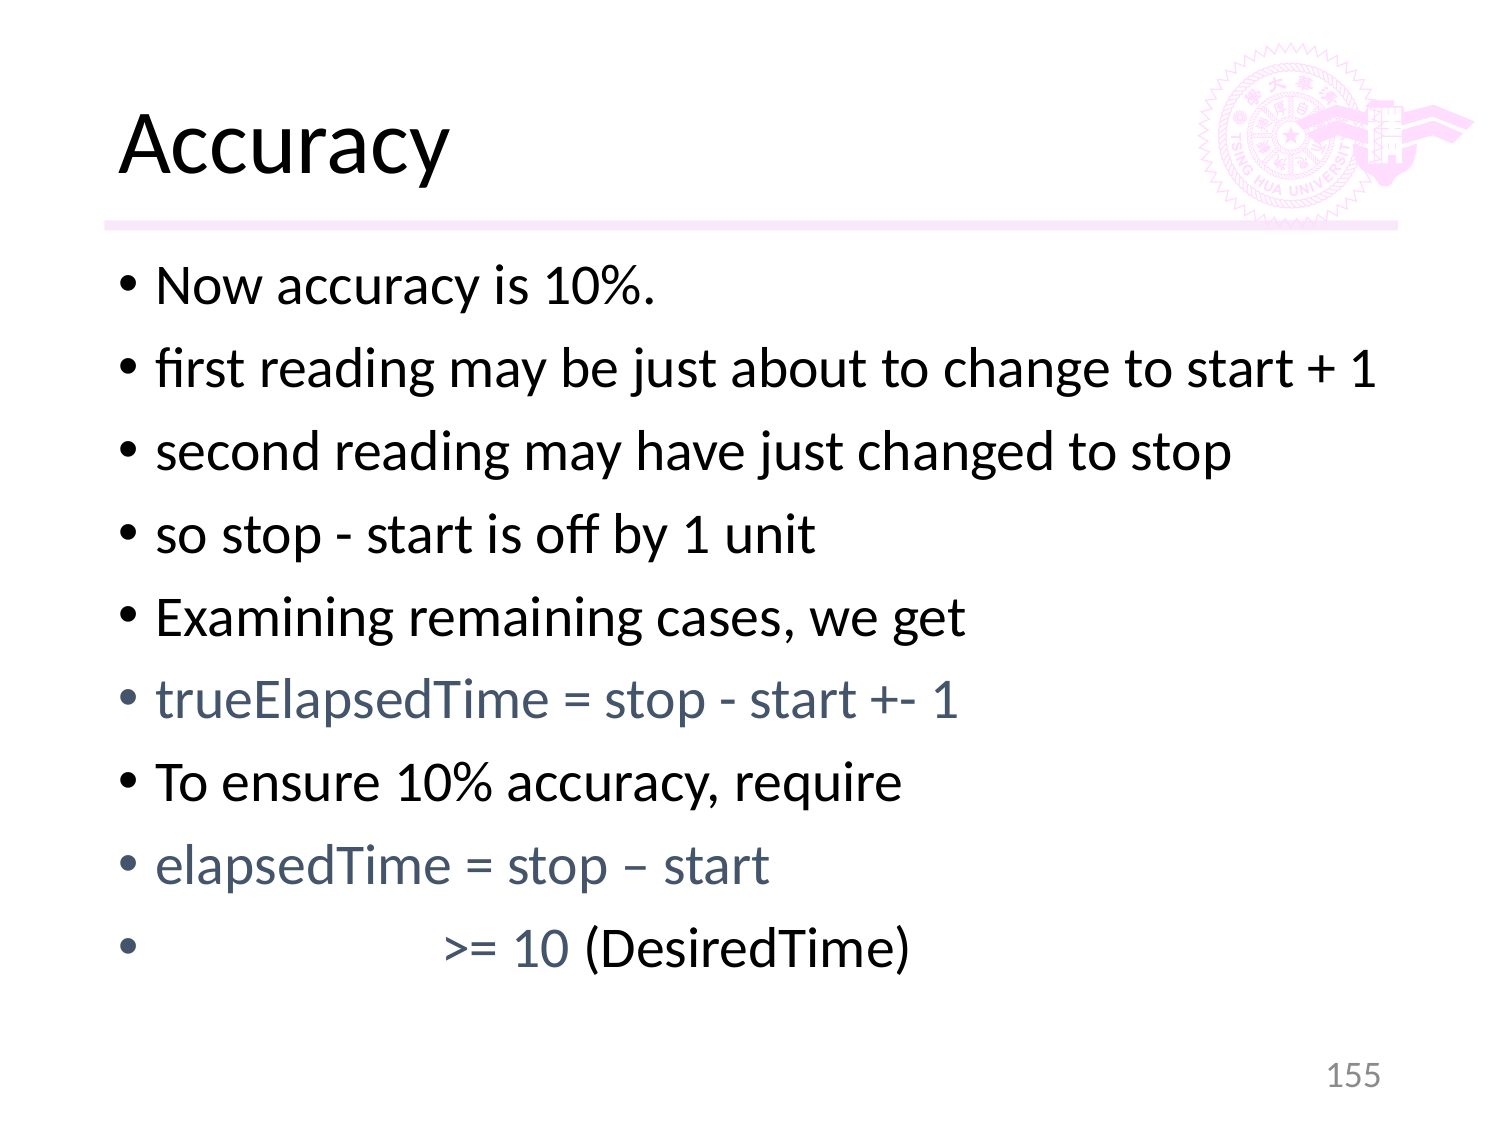

# Accuracy
Now accuracy is 10%.
first reading may be just about to change to start + 1
second reading may have just changed to stop
so stop - start is off by 1 unit
Examining remaining cases, we get
trueElapsedTime = stop - start +- 1
To ensure 10% accuracy, require
elapsedTime = stop – start
                      >= 10 (DesiredTime)

155